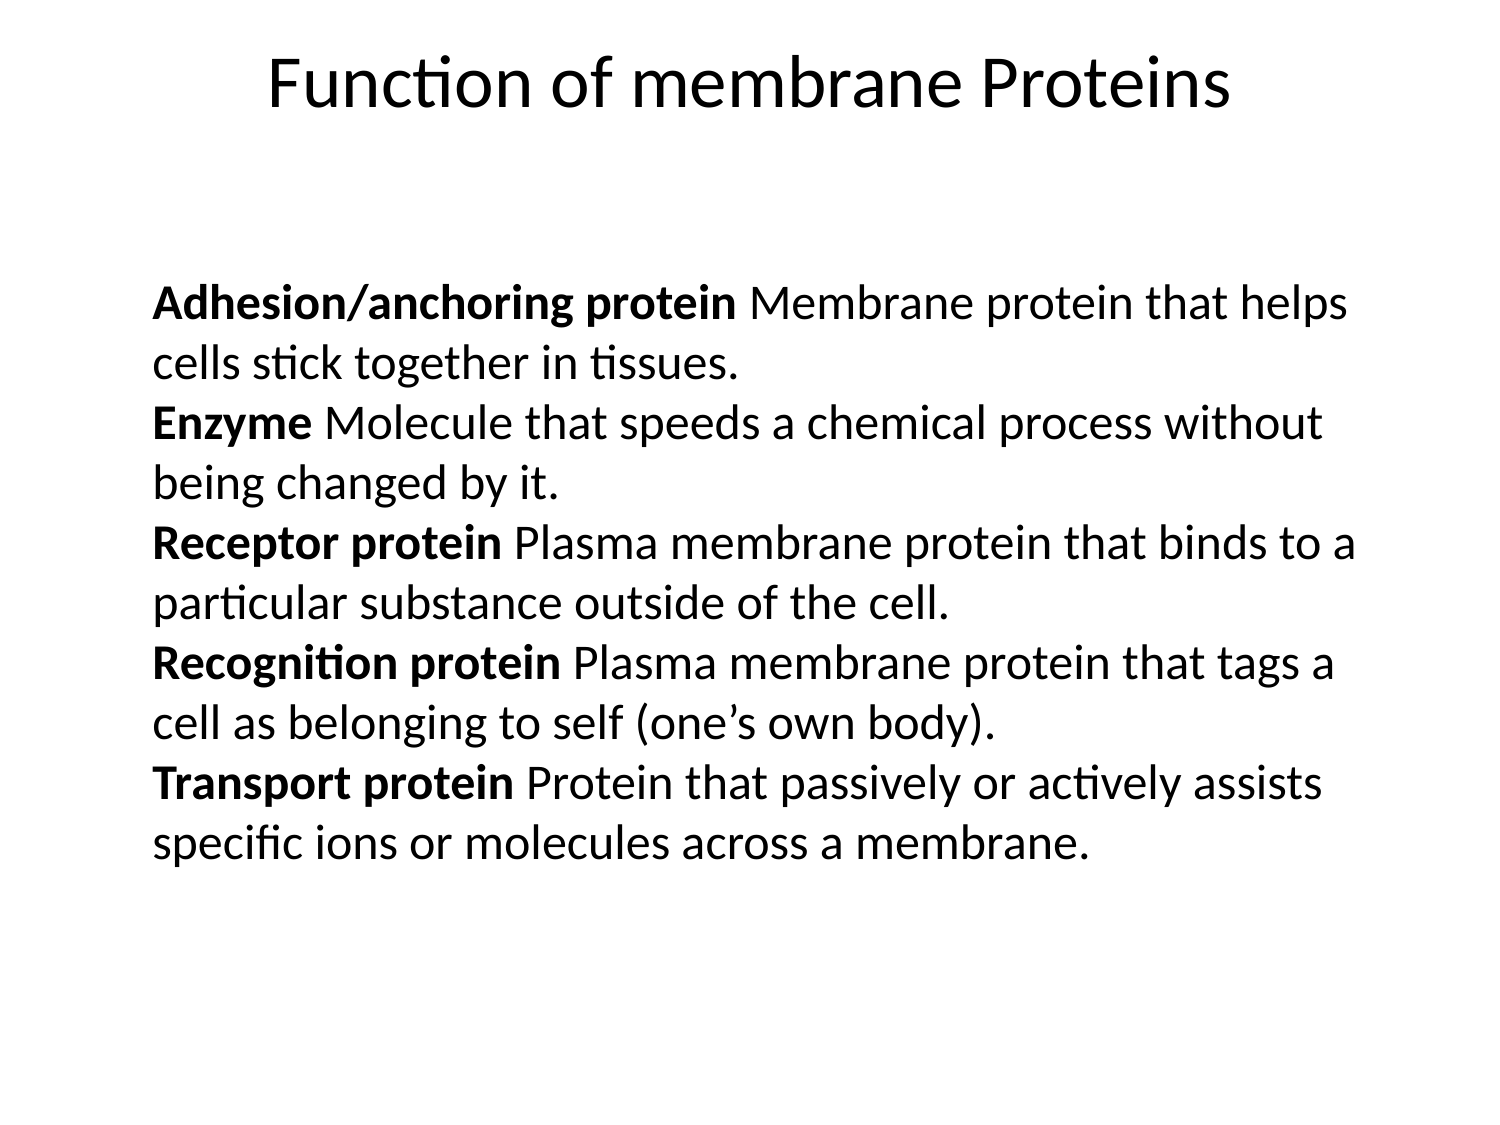

Function of membrane Proteins
Adhesion/anchoring protein Membrane protein that helps cells stick together in tissues.
Enzyme Molecule that speeds a chemical process without
being changed by it.
Receptor protein Plasma membrane protein that binds to a
particular substance outside of the cell.
Recognition protein Plasma membrane protein that tags a
cell as belonging to self (one’s own body).
Transport protein Protein that passively or actively assists
specific ions or molecules across a membrane.